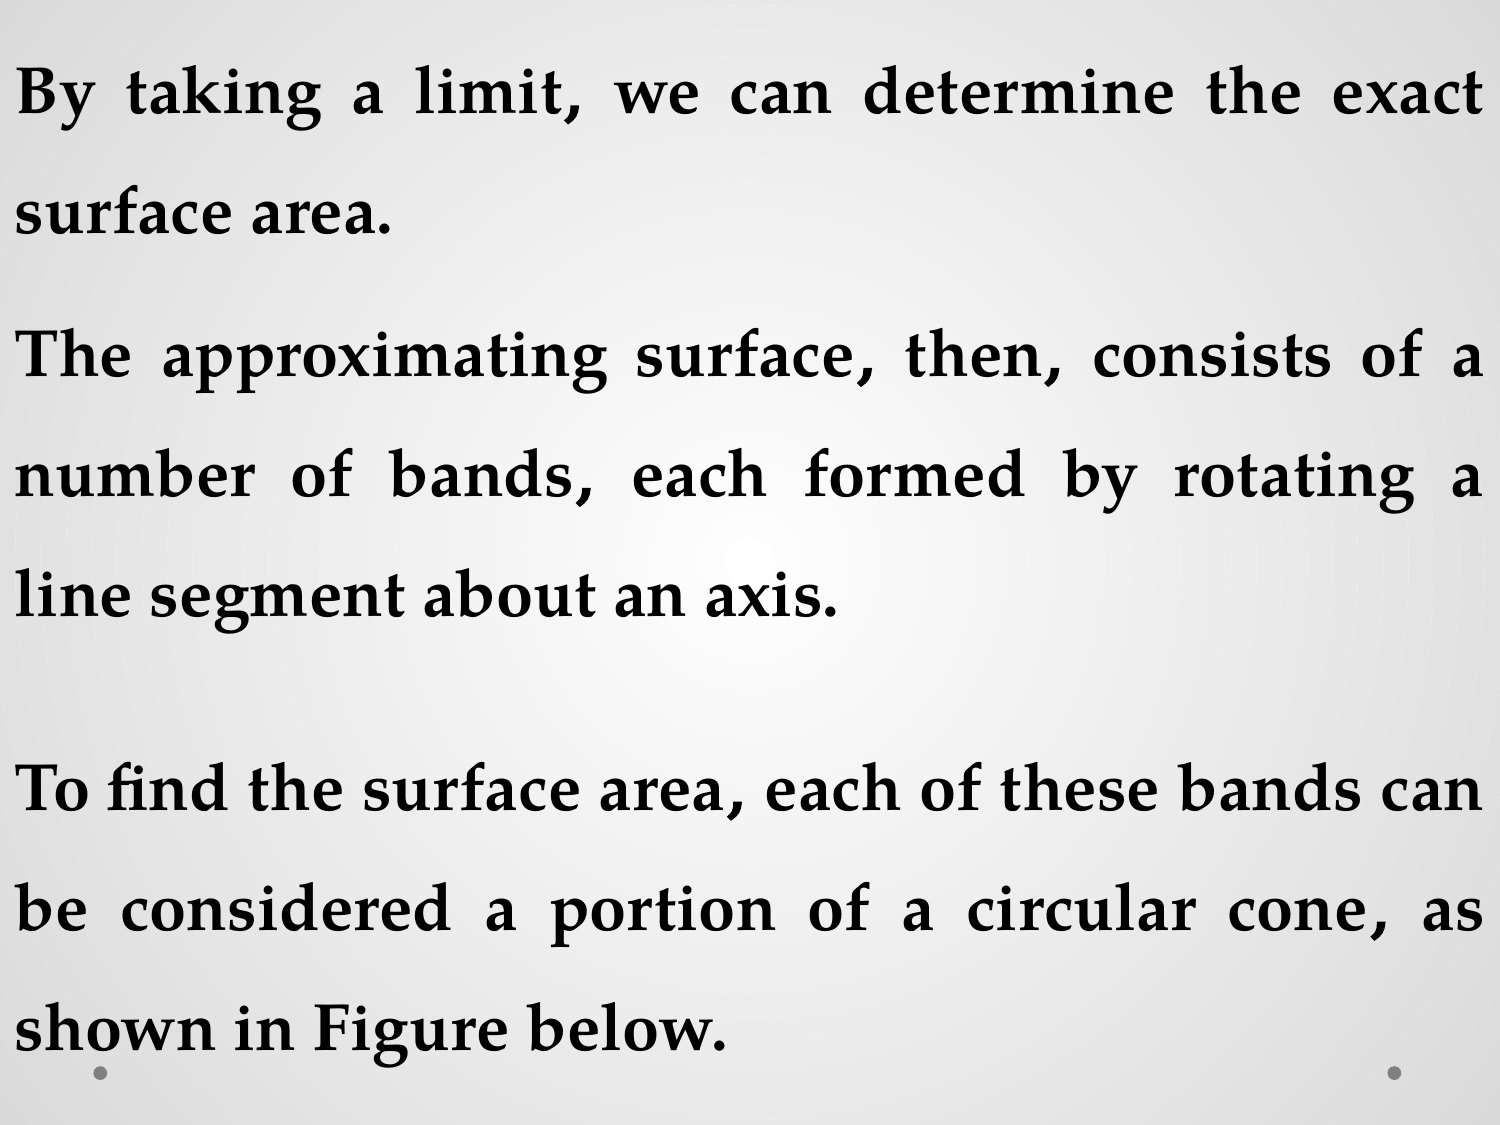

By taking a limit, we can determine the exact surface area.
The approximating surface, then, consists of a number of bands, each formed by rotating a line segment about an axis.
To find the surface area, each of these bands can be considered a portion of a circular cone, as shown in Figure below.